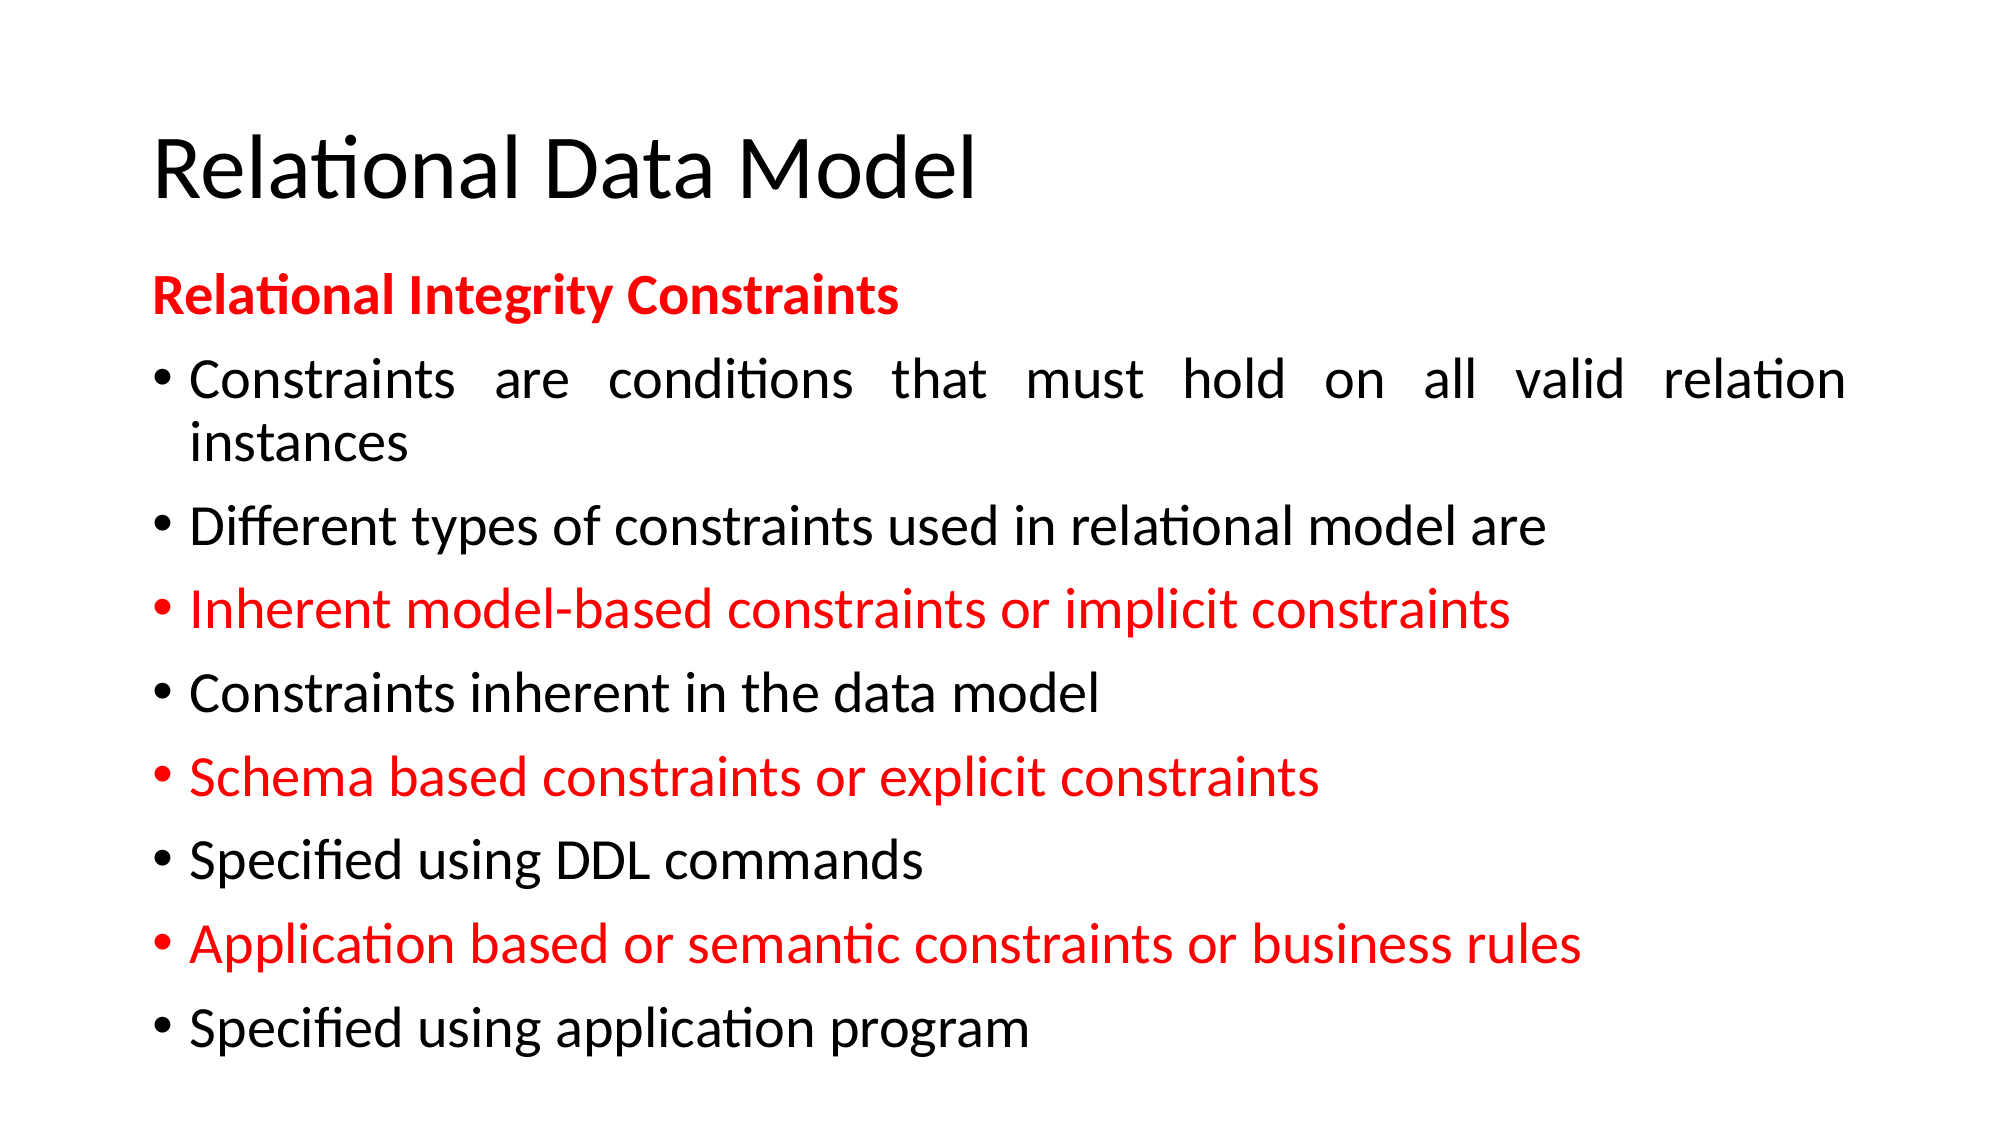

# Relational Data Model
Relational Integrity Constraints
Constraints are conditions that must hold on all valid relation instances
Different types of constraints used in relational model are
Inherent model-based constraints or implicit constraints
Constraints inherent in the data model
Schema based constraints or explicit constraints
Specified using DDL commands
Application based or semantic constraints or business rules
Specified using application program